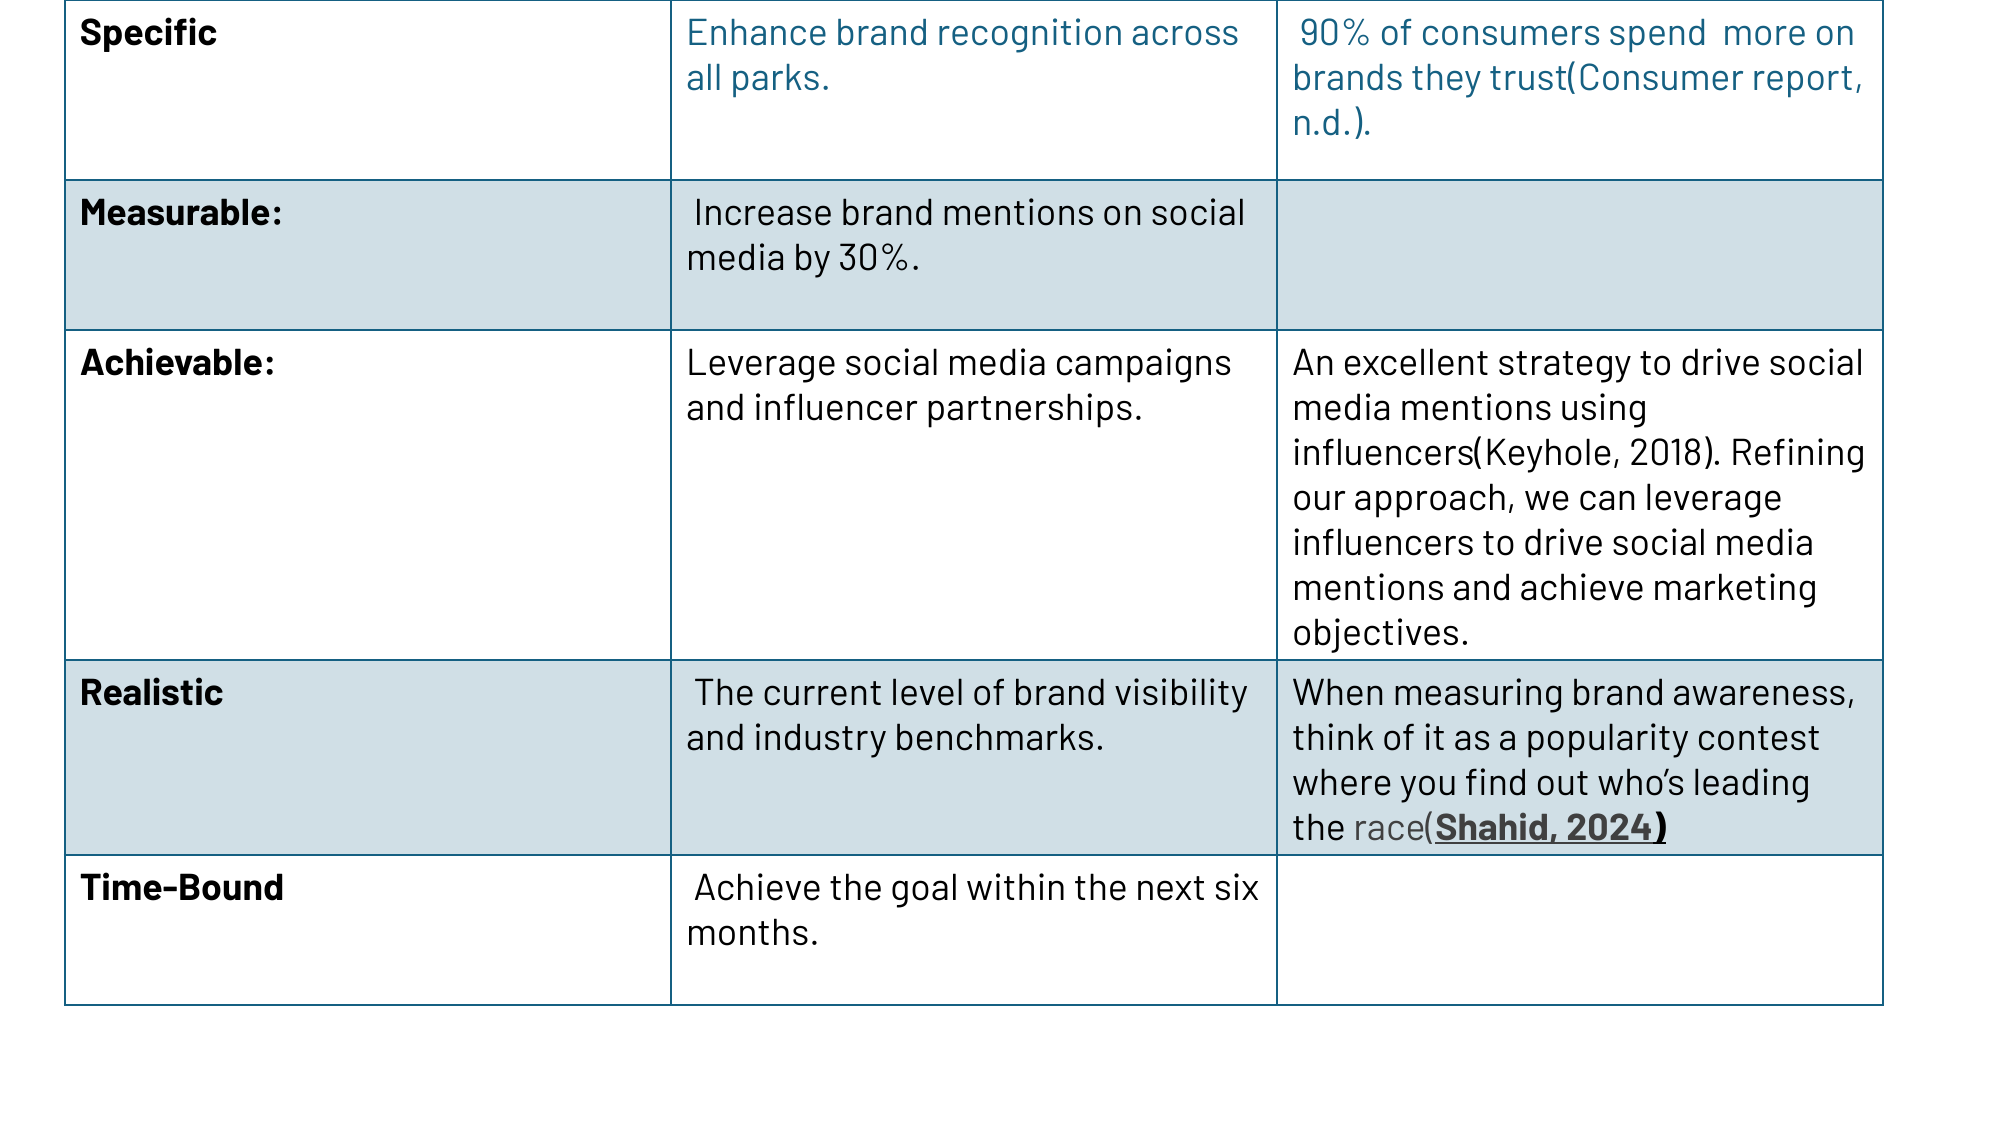

| Specific | Enhance brand recognition across all parks. | 90% of consumers spend more on brands they trust(Consumer report, n.d.). |
| --- | --- | --- |
| Measurable: | Increase brand mentions on social media by 30%. |  |
| Achievable: | Leverage social media campaigns and influencer partnerships. | An excellent strategy to drive social media mentions using influencers(Keyhole, 2018). Refining our approach, we can leverage influencers to drive social media mentions and achieve marketing objectives. |
| Realistic | The current level of brand visibility and industry benchmarks. | When measuring brand awareness, think of it as a popularity contest where you find out who’s leading the race(Shahid, 2024) |
# Increase Brand Awareness
| Time-Bound | Achieve the goal within the next six months. |  |
| --- | --- | --- |